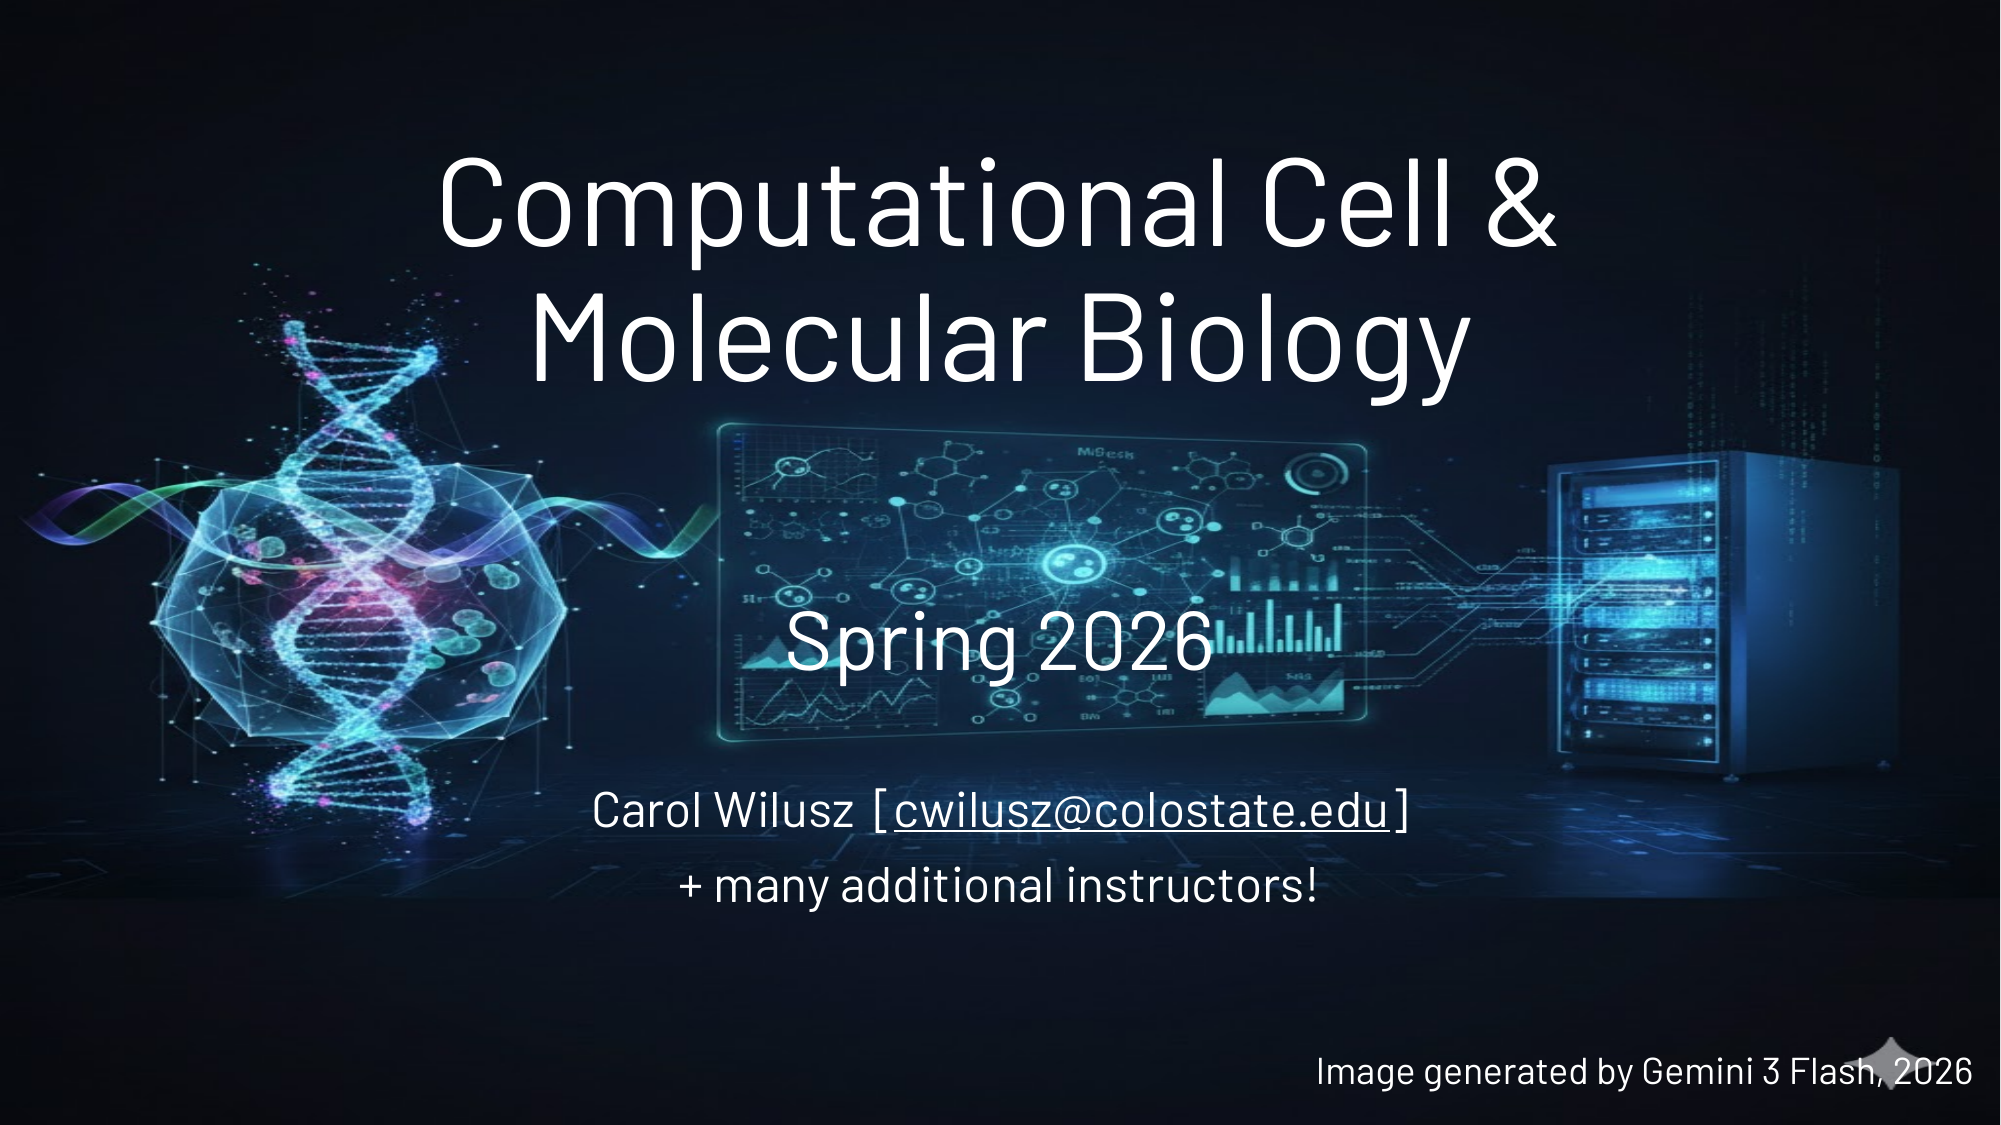

# Computational Cell & Molecular Biology
Spring 2026

Carol Wilusz  [cwilusz@colostate.edu]
+ many additional instructors!
Image generated by Gemini 3 Flash, 2026